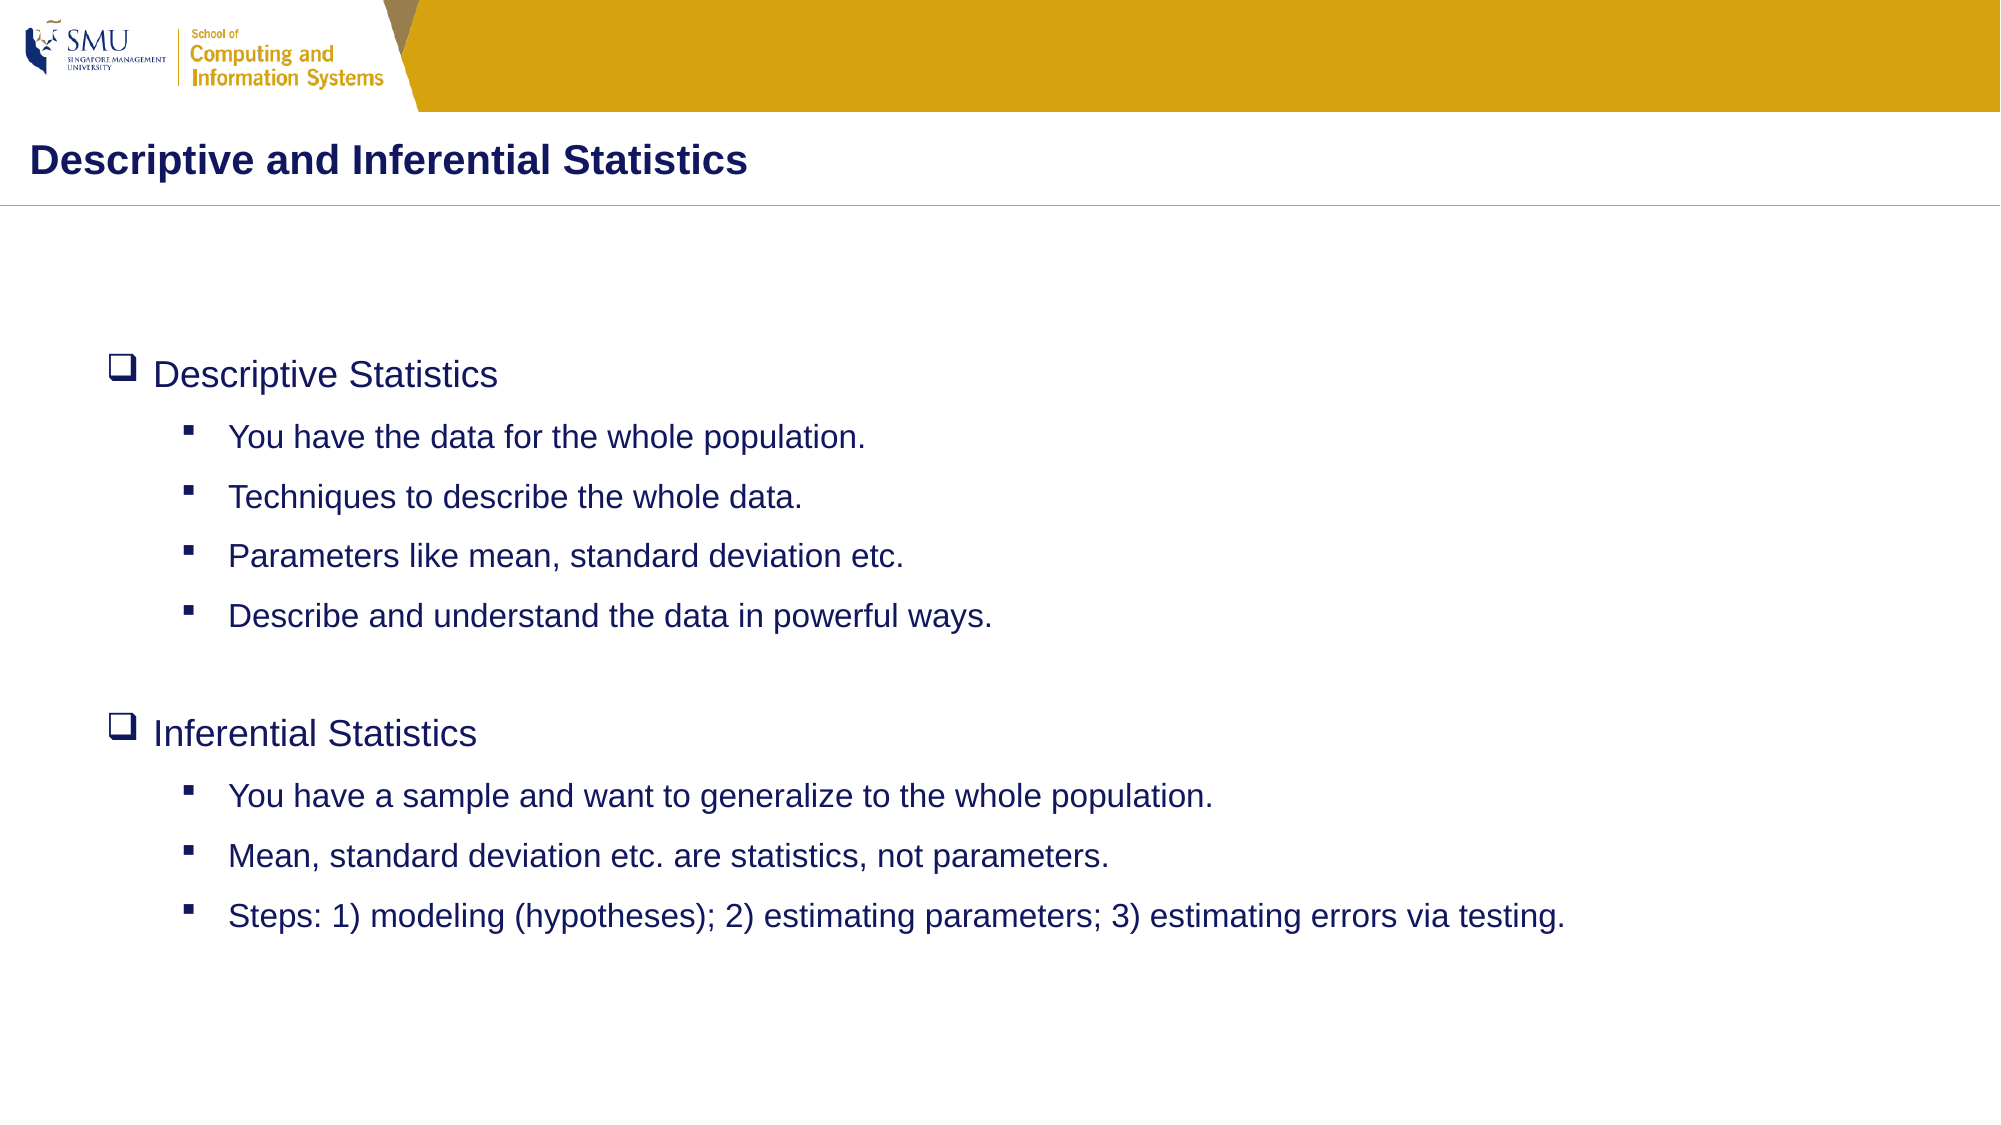

Descriptive and Inferential Statistics
Descriptive Statistics
You have the data for the whole population.
Techniques to describe the whole data.
Parameters like mean, standard deviation etc.
Describe and understand the data in powerful ways.

Inferential Statistics
You have a sample and want to generalize to the whole population.
Mean, standard deviation etc. are statistics, not parameters.
Steps: 1) modeling (hypotheses); 2) estimating parameters; 3) estimating errors via testing.